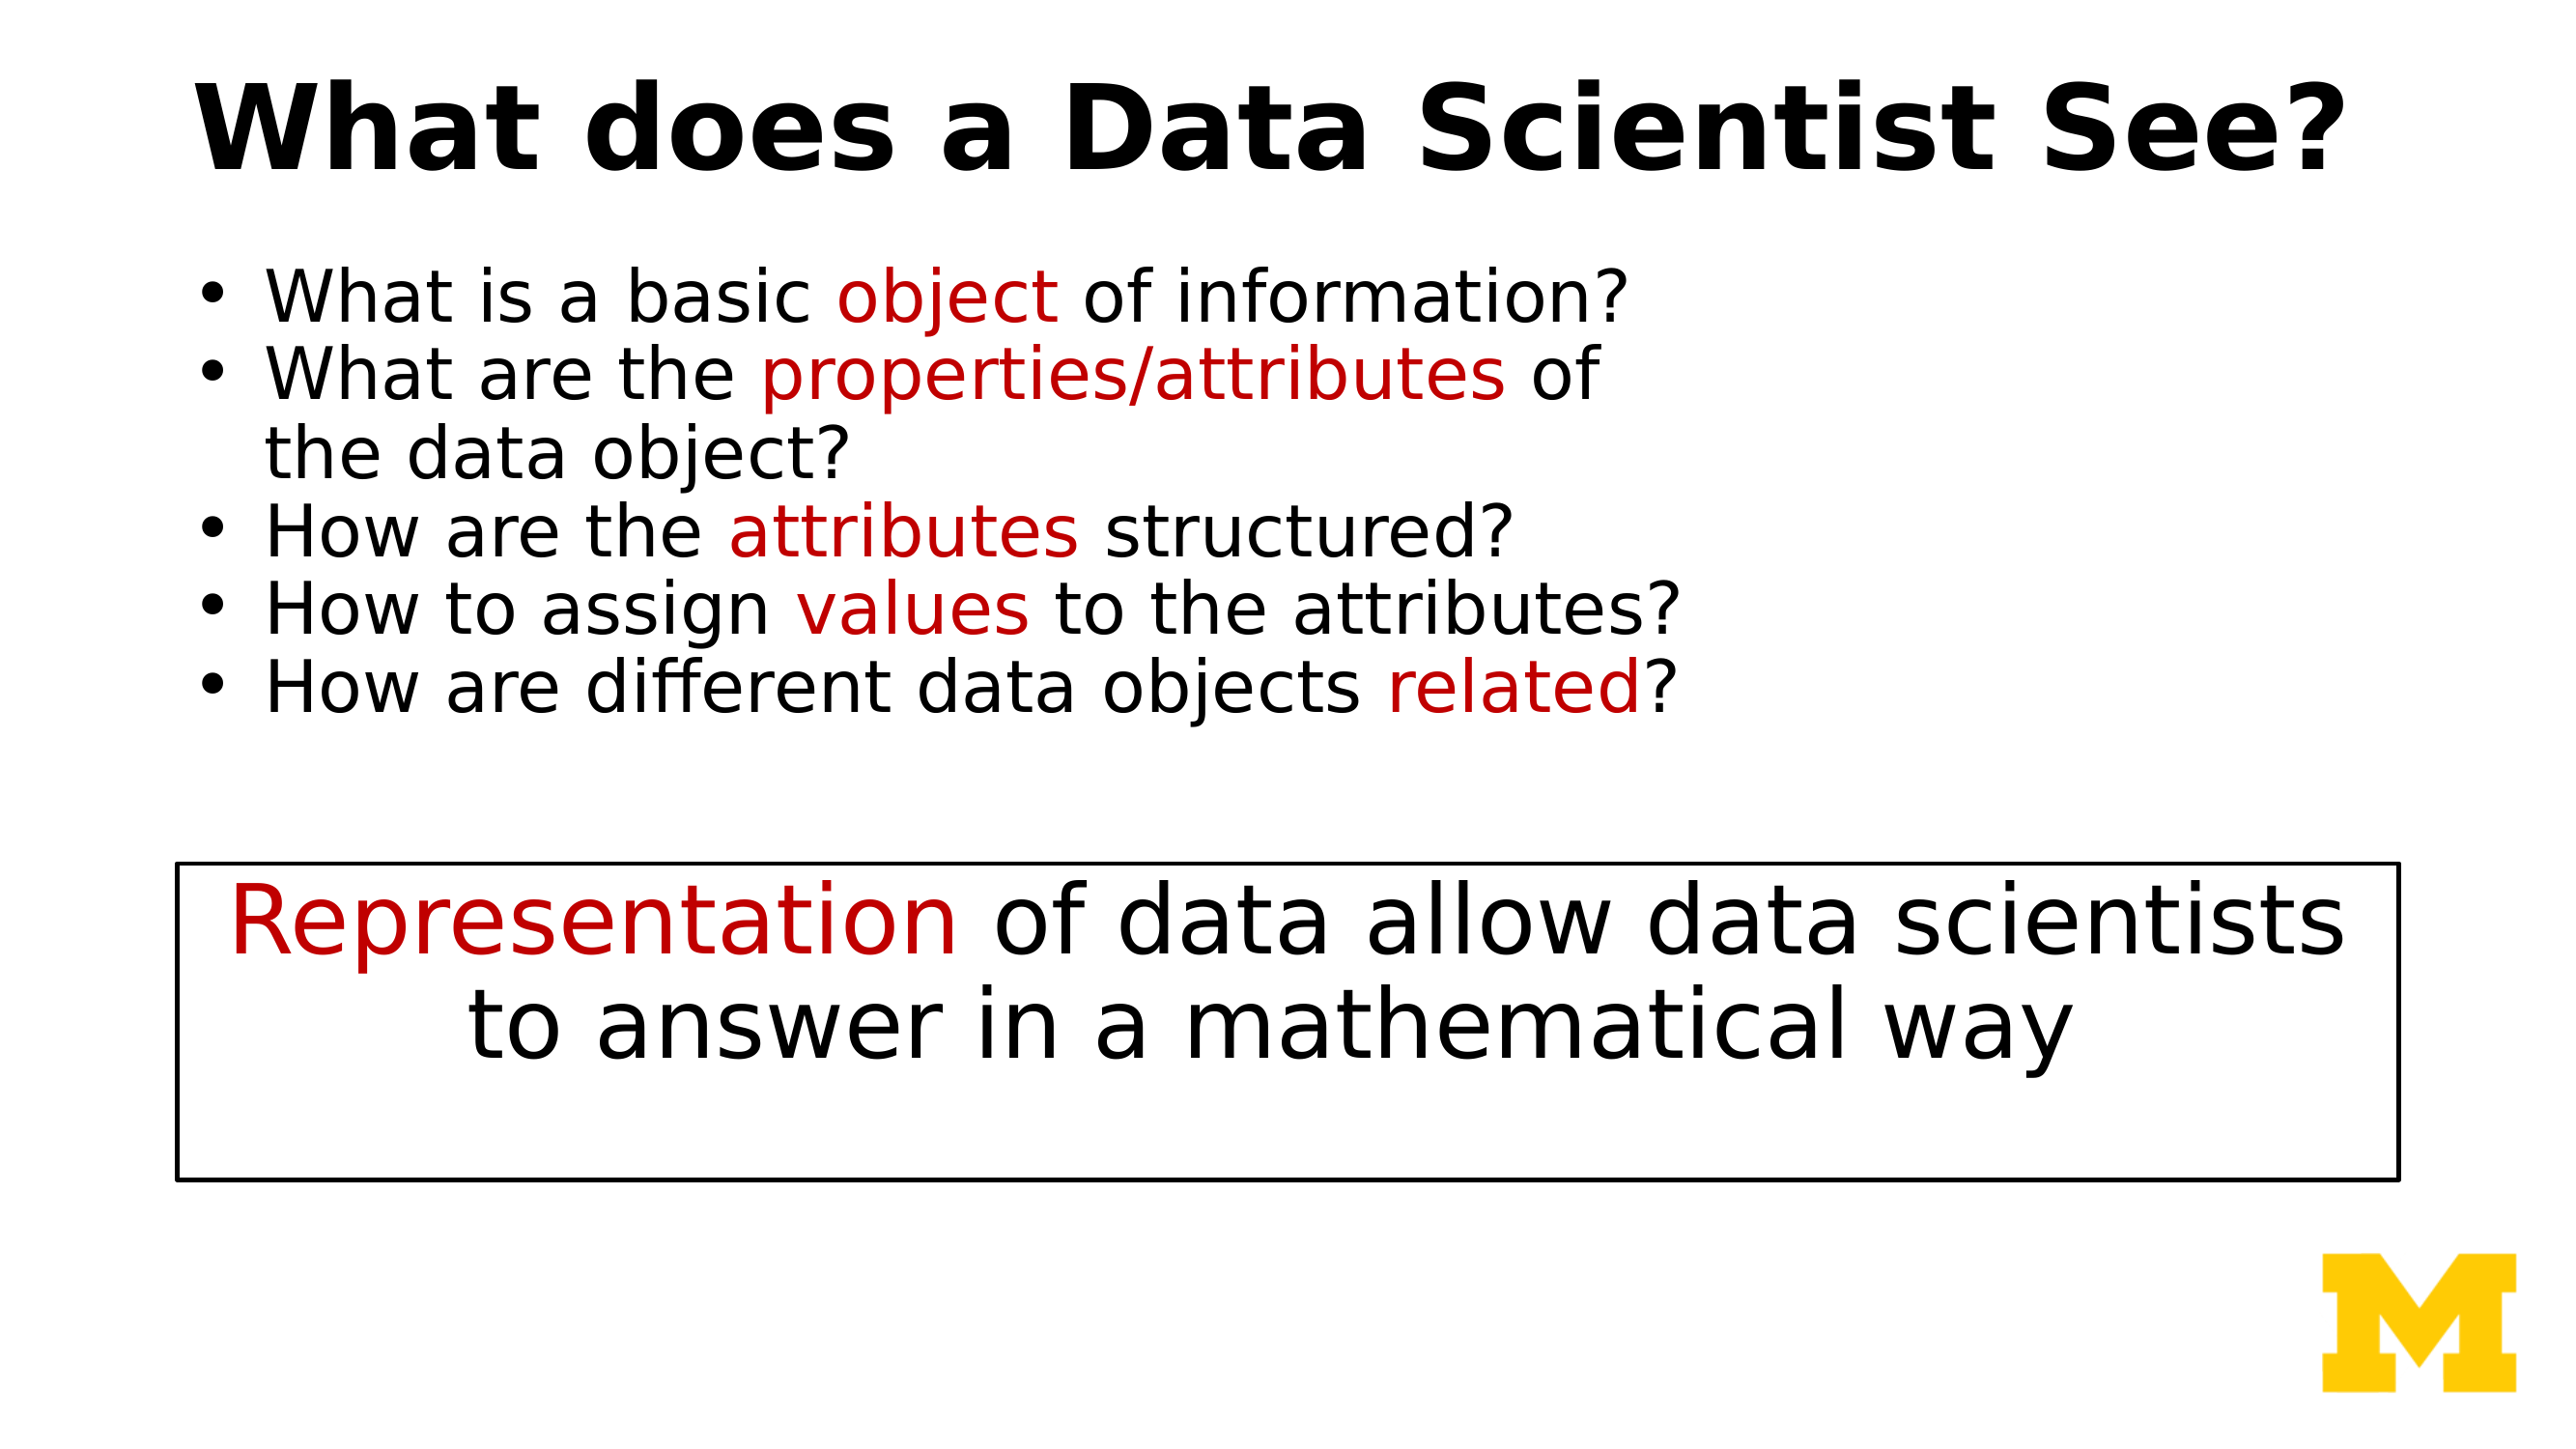

# What does a Data Scientist See?
What is a basic object of information?
What are the properties/attributes of the data object?
How are the attributes structured?
How to assign values to the attributes?
How are different data objects related?
Representation of data allow data scientists to answer in a mathematical way